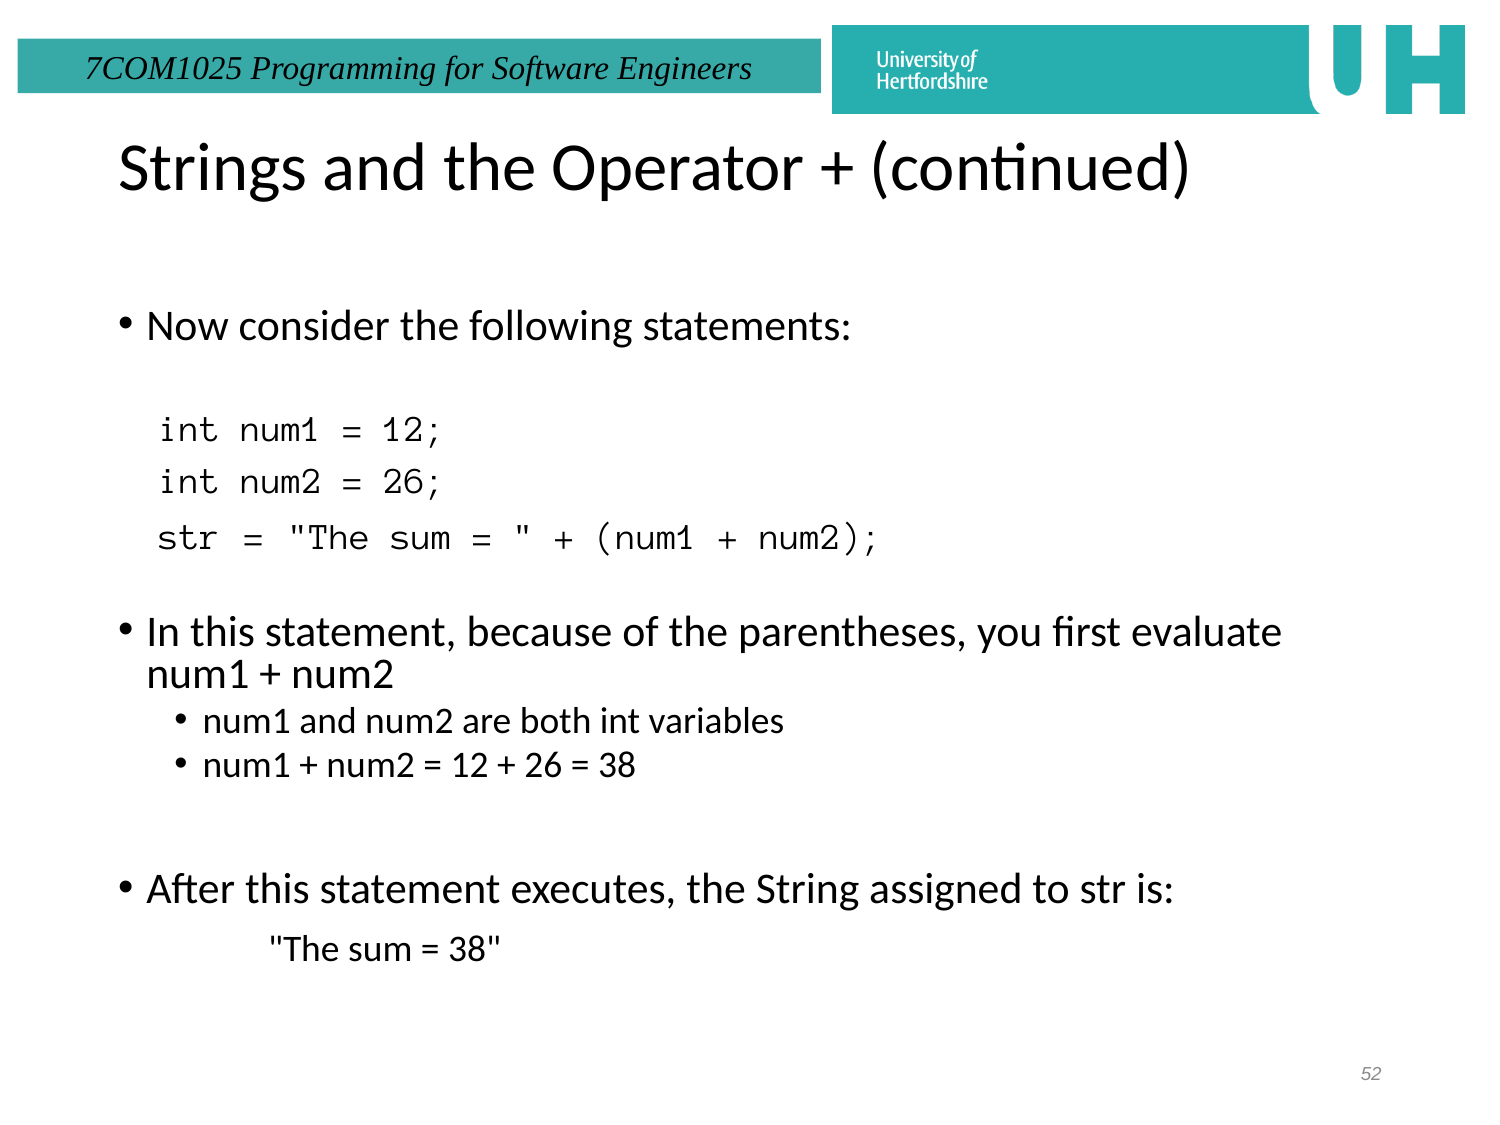

# Strings and the Operator + (continued)
Now consider the following statements:

  int num1 = 12;
  int num2 = 26;
  str = "The sum = " + (num1 + num2);

In this statement, because of the parentheses, you first evaluate num1 + num2
num1 and num2 are both int variables
num1 + num2 = 12 + 26 = 38

After this statement executes, the String assigned to str is:
	"The sum = 38"

52